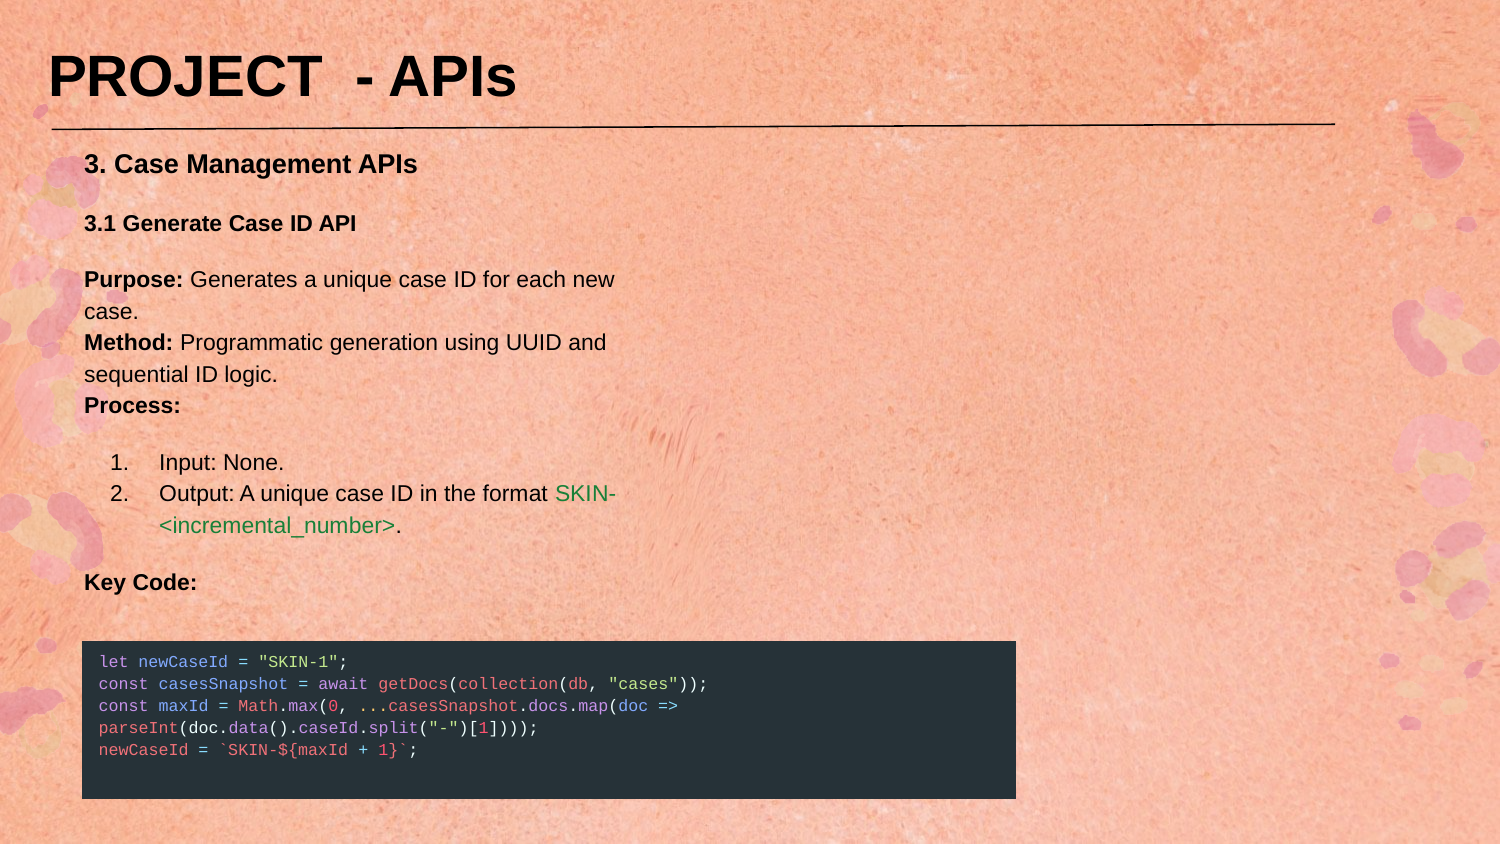

PROJECT  - APIs
3. Case Management APIs
3.1 Generate Case ID API
Purpose: Generates a unique case ID for each new case.
Method: Programmatic generation using UUID and sequential ID logic.
Process:
Input: None.
Output: A unique case ID in the format SKIN-<incremental_number>.
Key Code:

| let newCaseId = "SKIN-1"; const casesSnapshot = await getDocs(collection(db, "cases")); const maxId = Math.max(0, ...casesSnapshot.docs.map(doc => parseInt(doc.data().caseId.split("-")[1]))); newCaseId = `SKIN-${maxId + 1}`; ​ |
| --- |